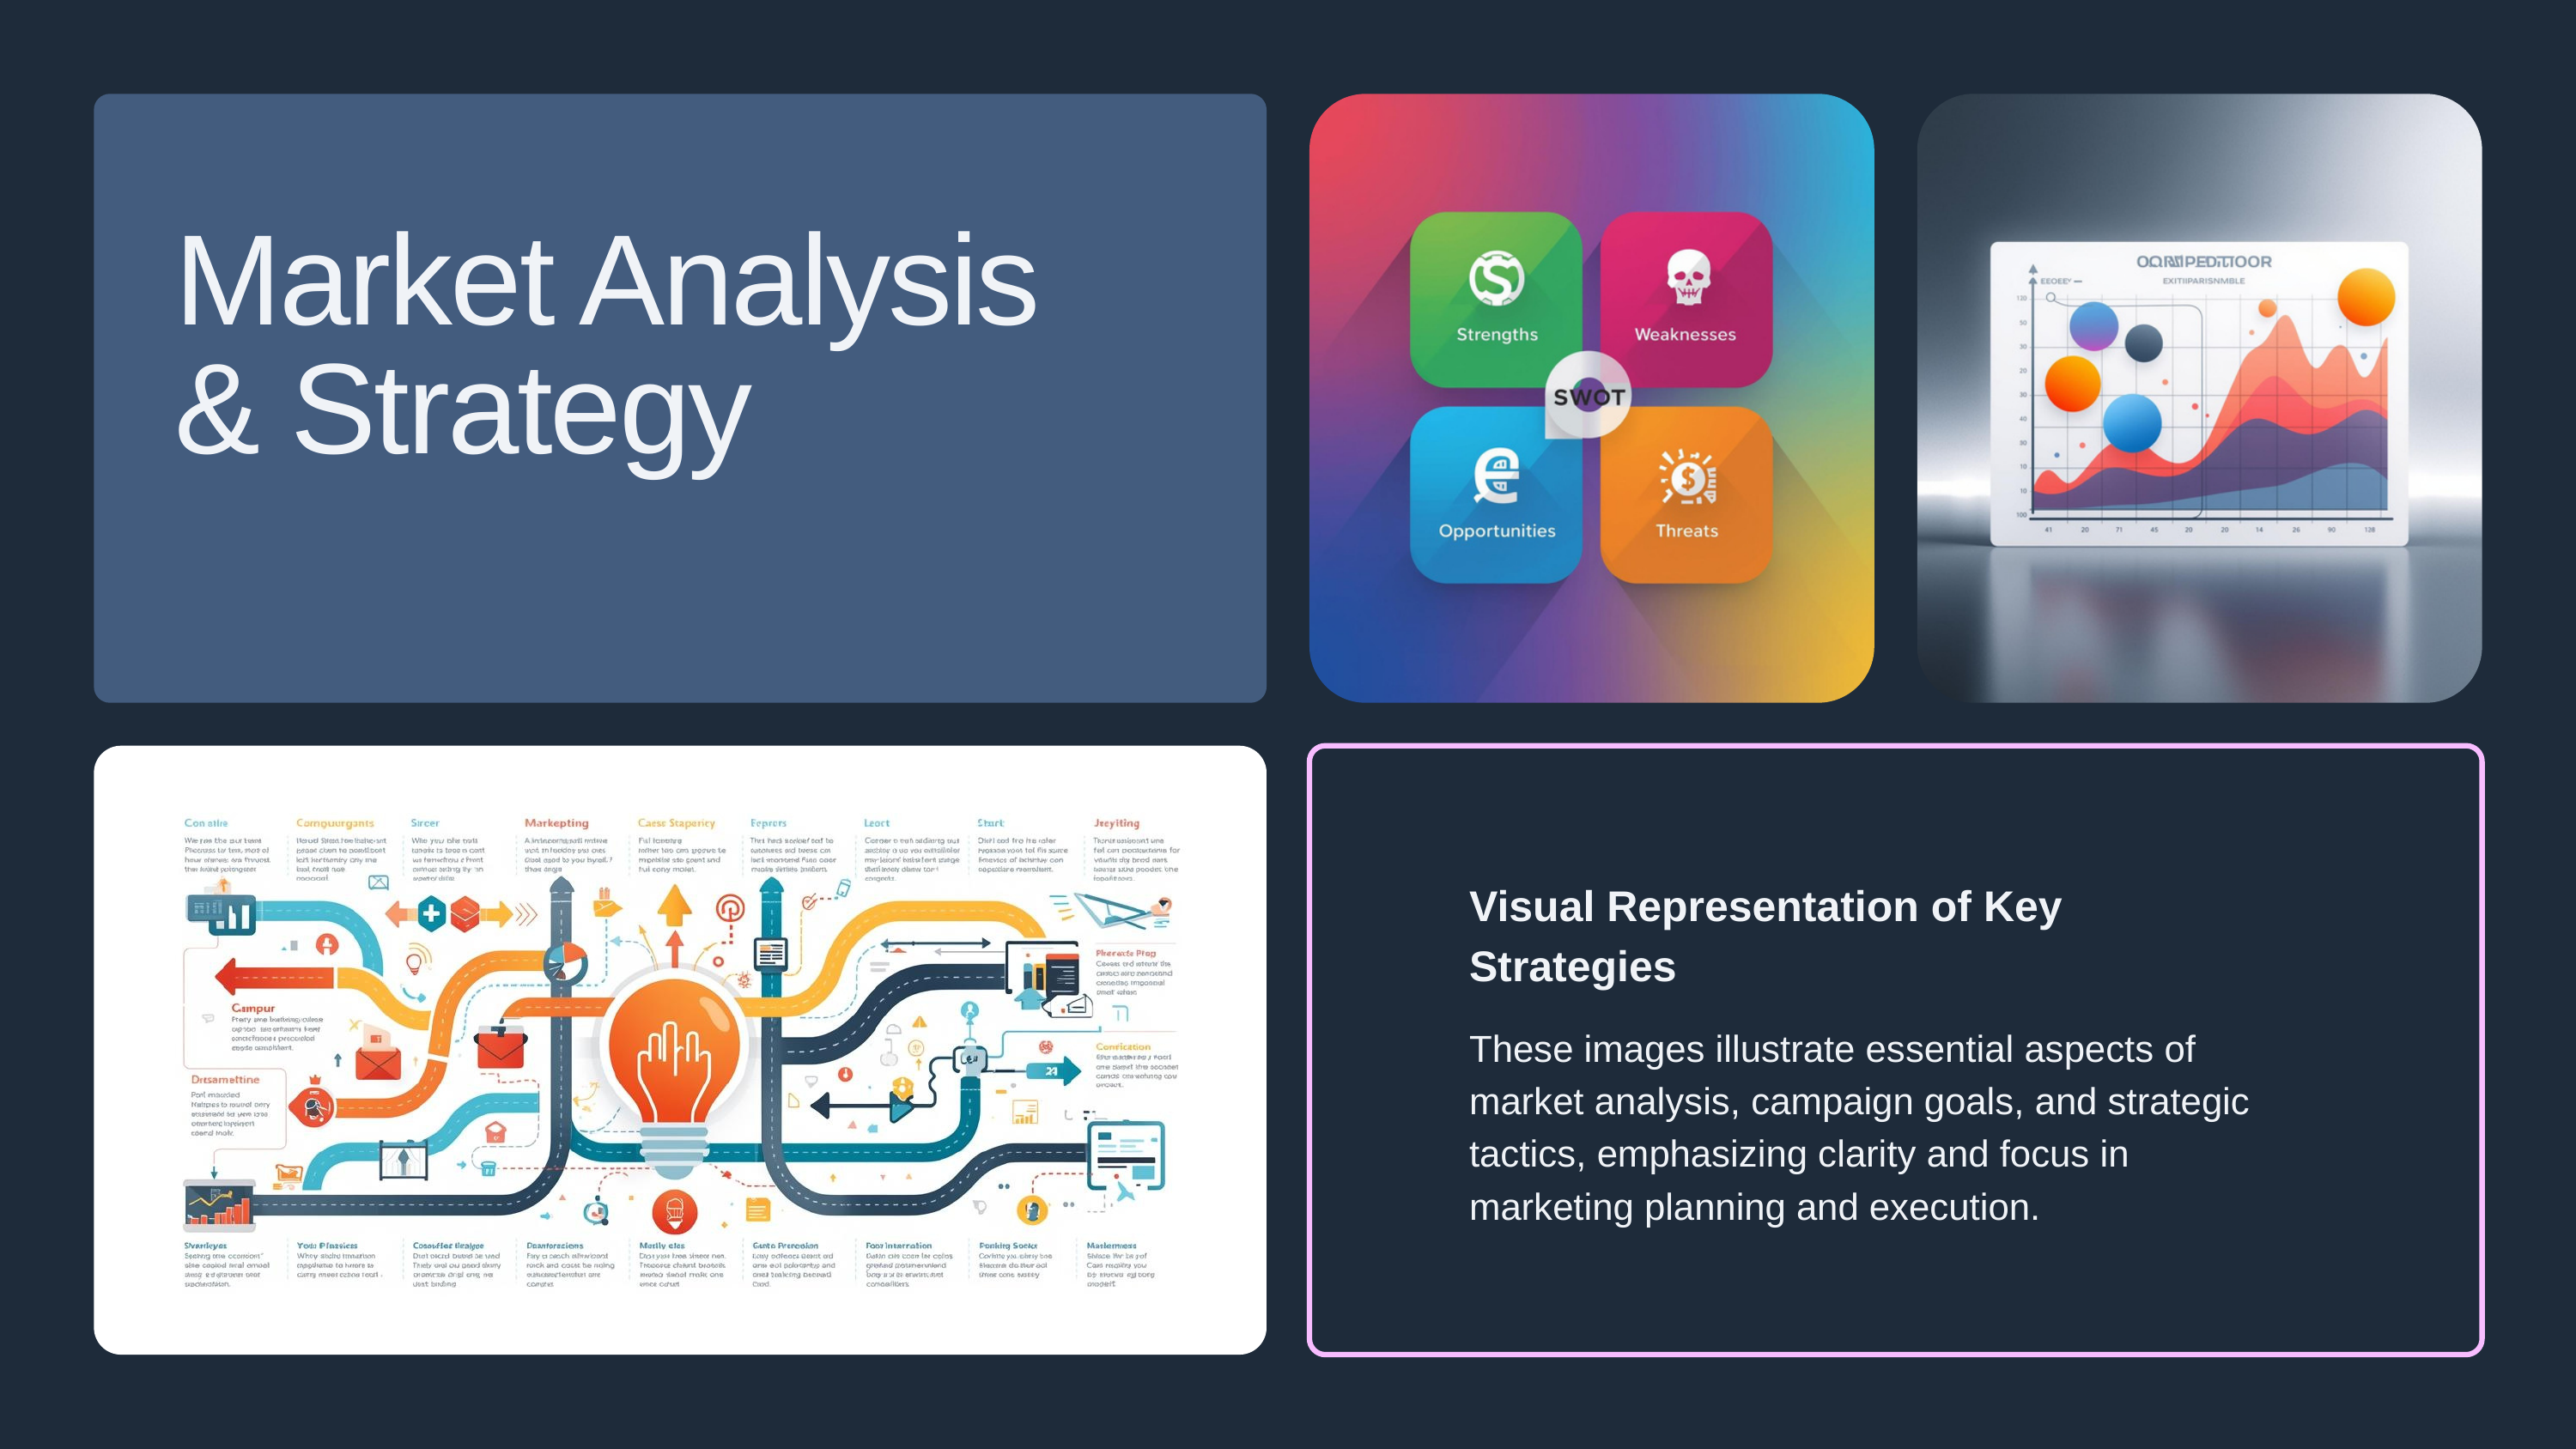

Market Analysis & Strategy

Visual Representation of Key Strategies
These images illustrate essential aspects of market analysis, campaign goals, and strategic tactics, emphasizing clarity and focus in marketing planning and execution.